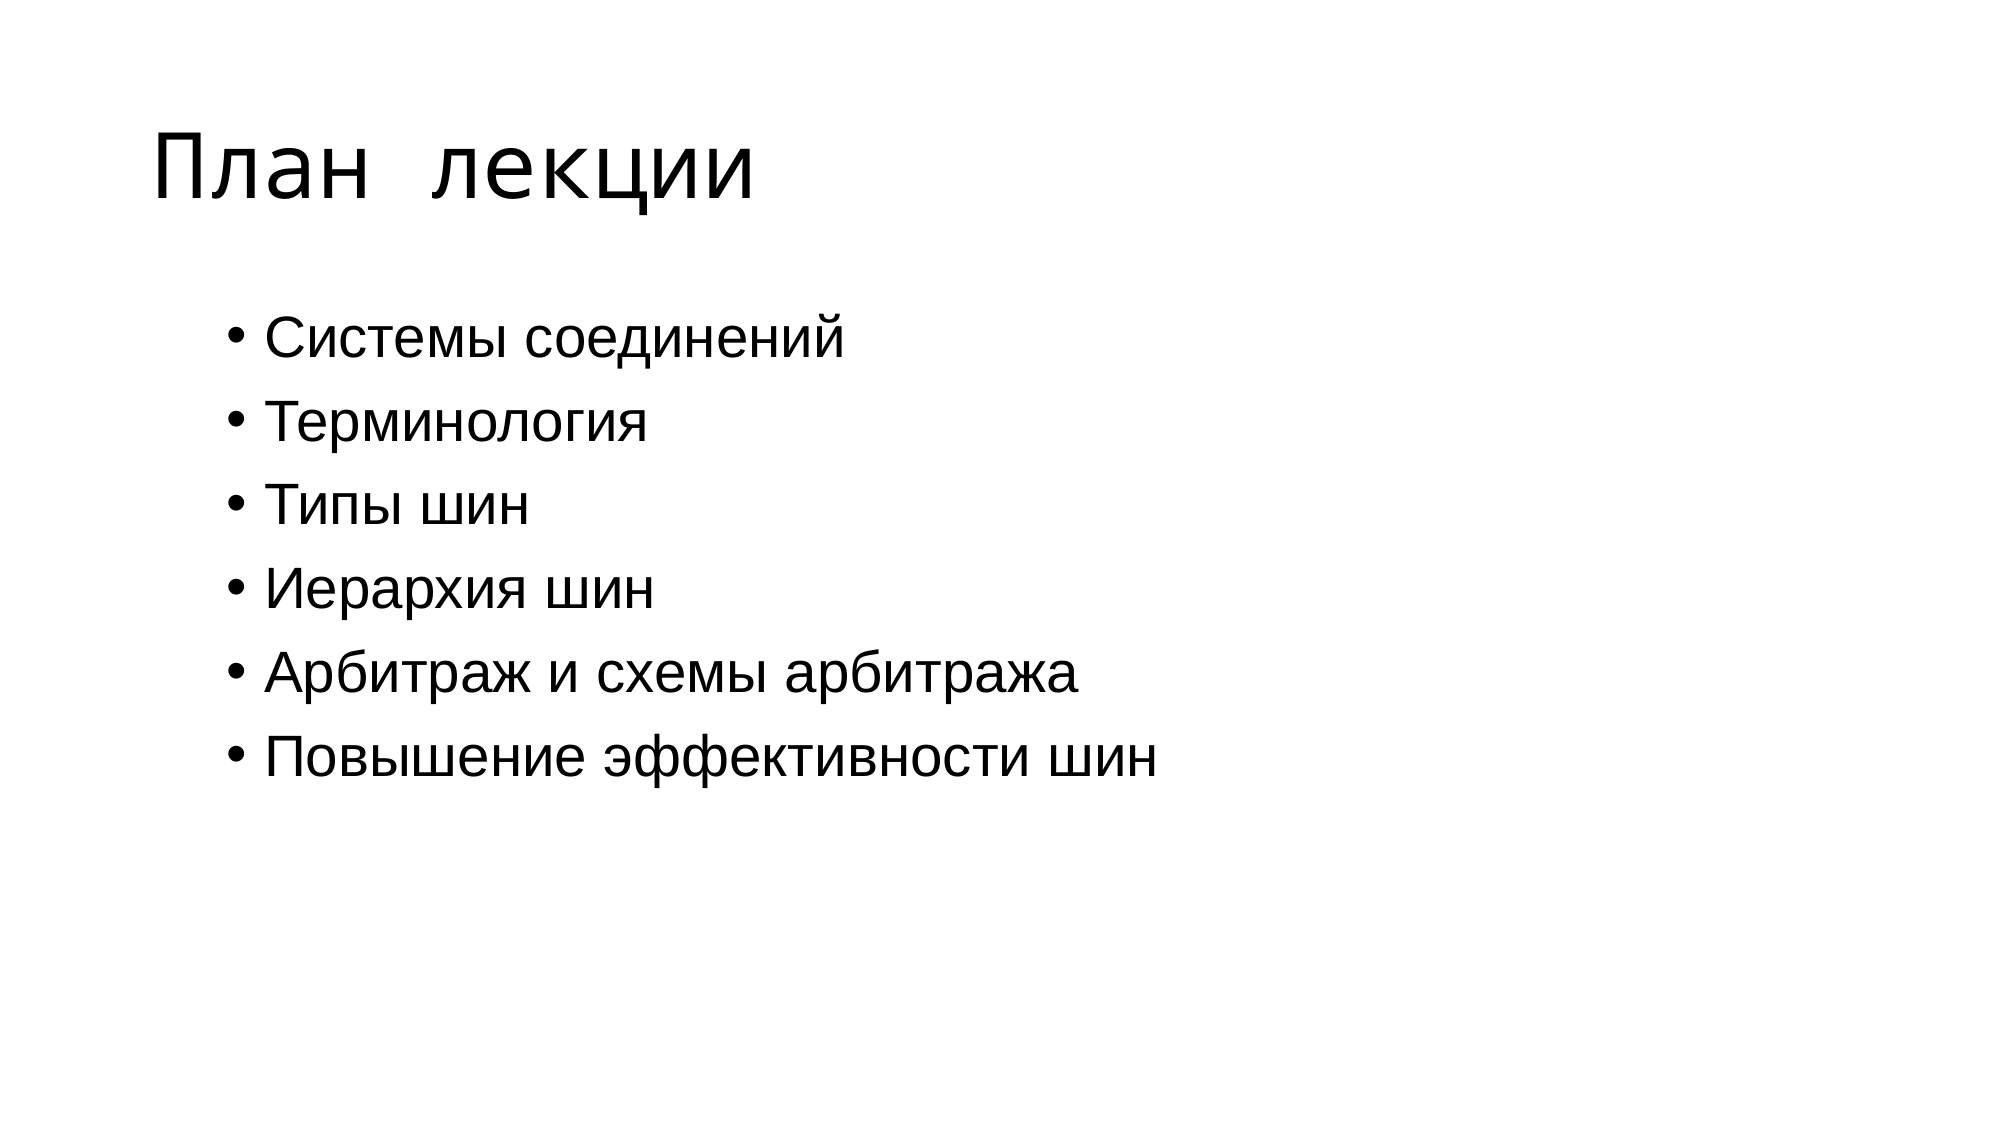

# План лекции
Системы соединений
Терминология
Типы шин
Иерархия шин
Арбитраж и схемы арбитража
Повышение эффективности шин